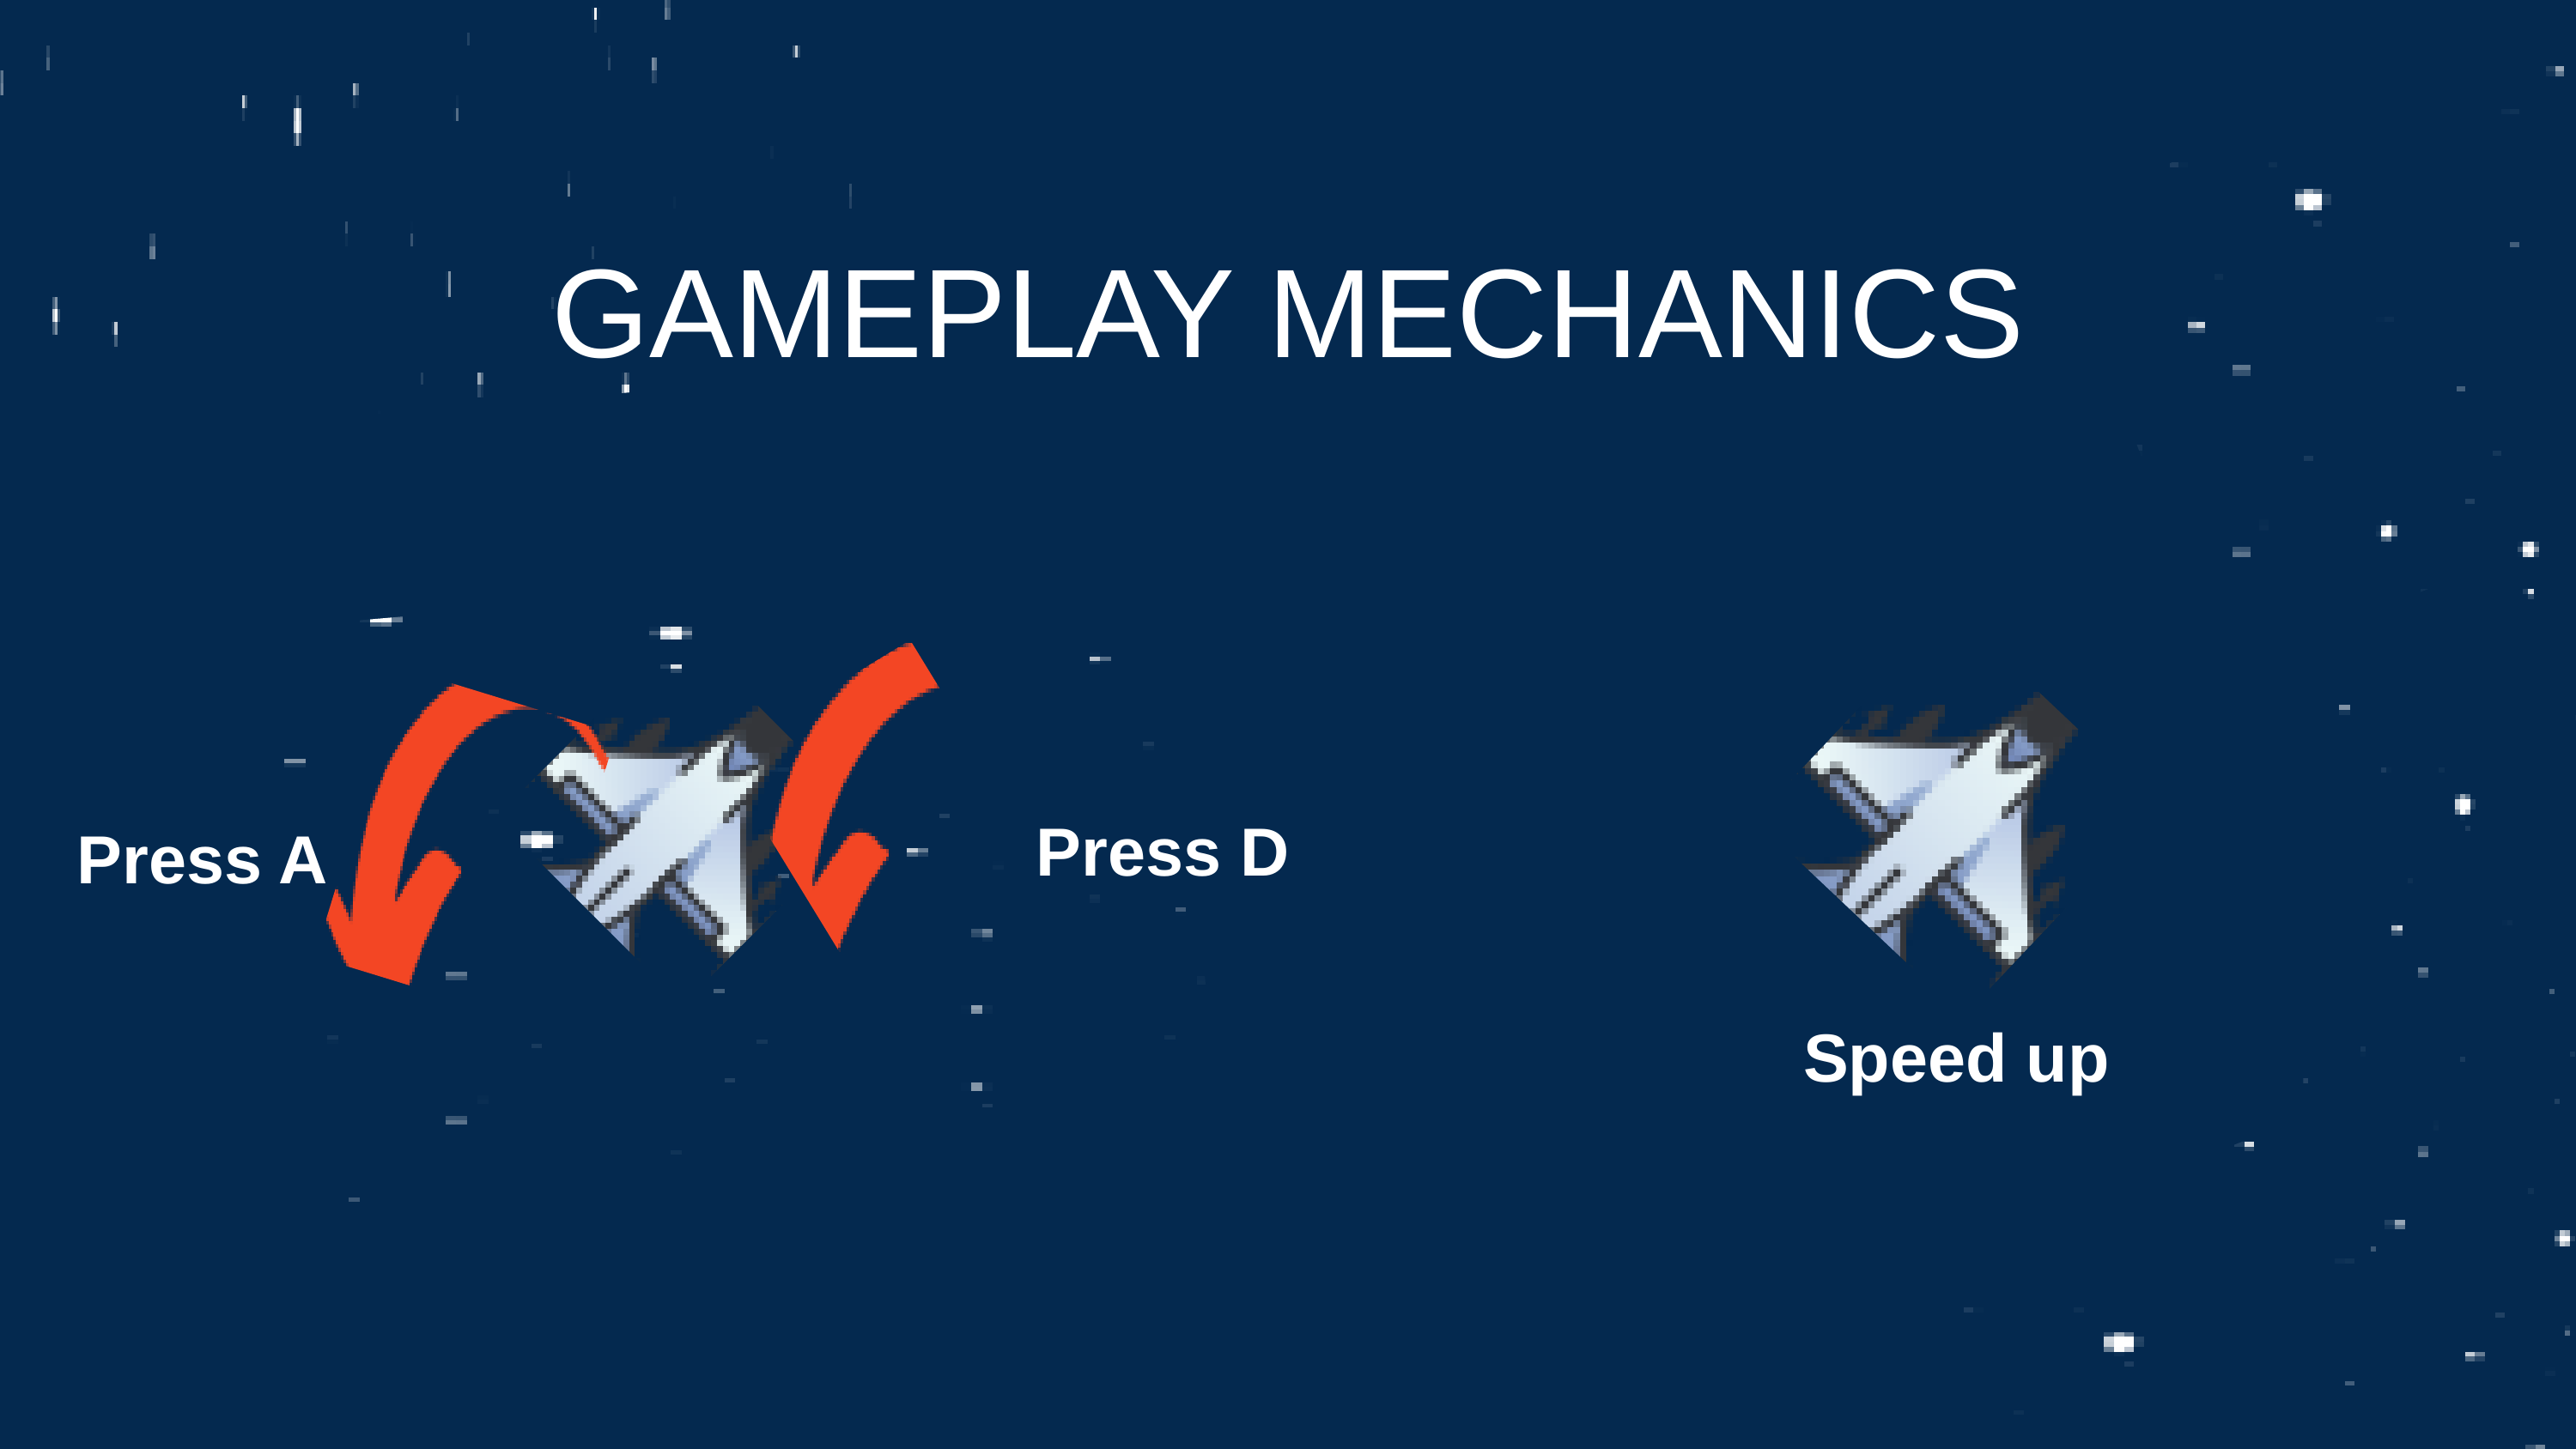

GAMEPLAY MECHANICS​

Press D
Press A

Speed up